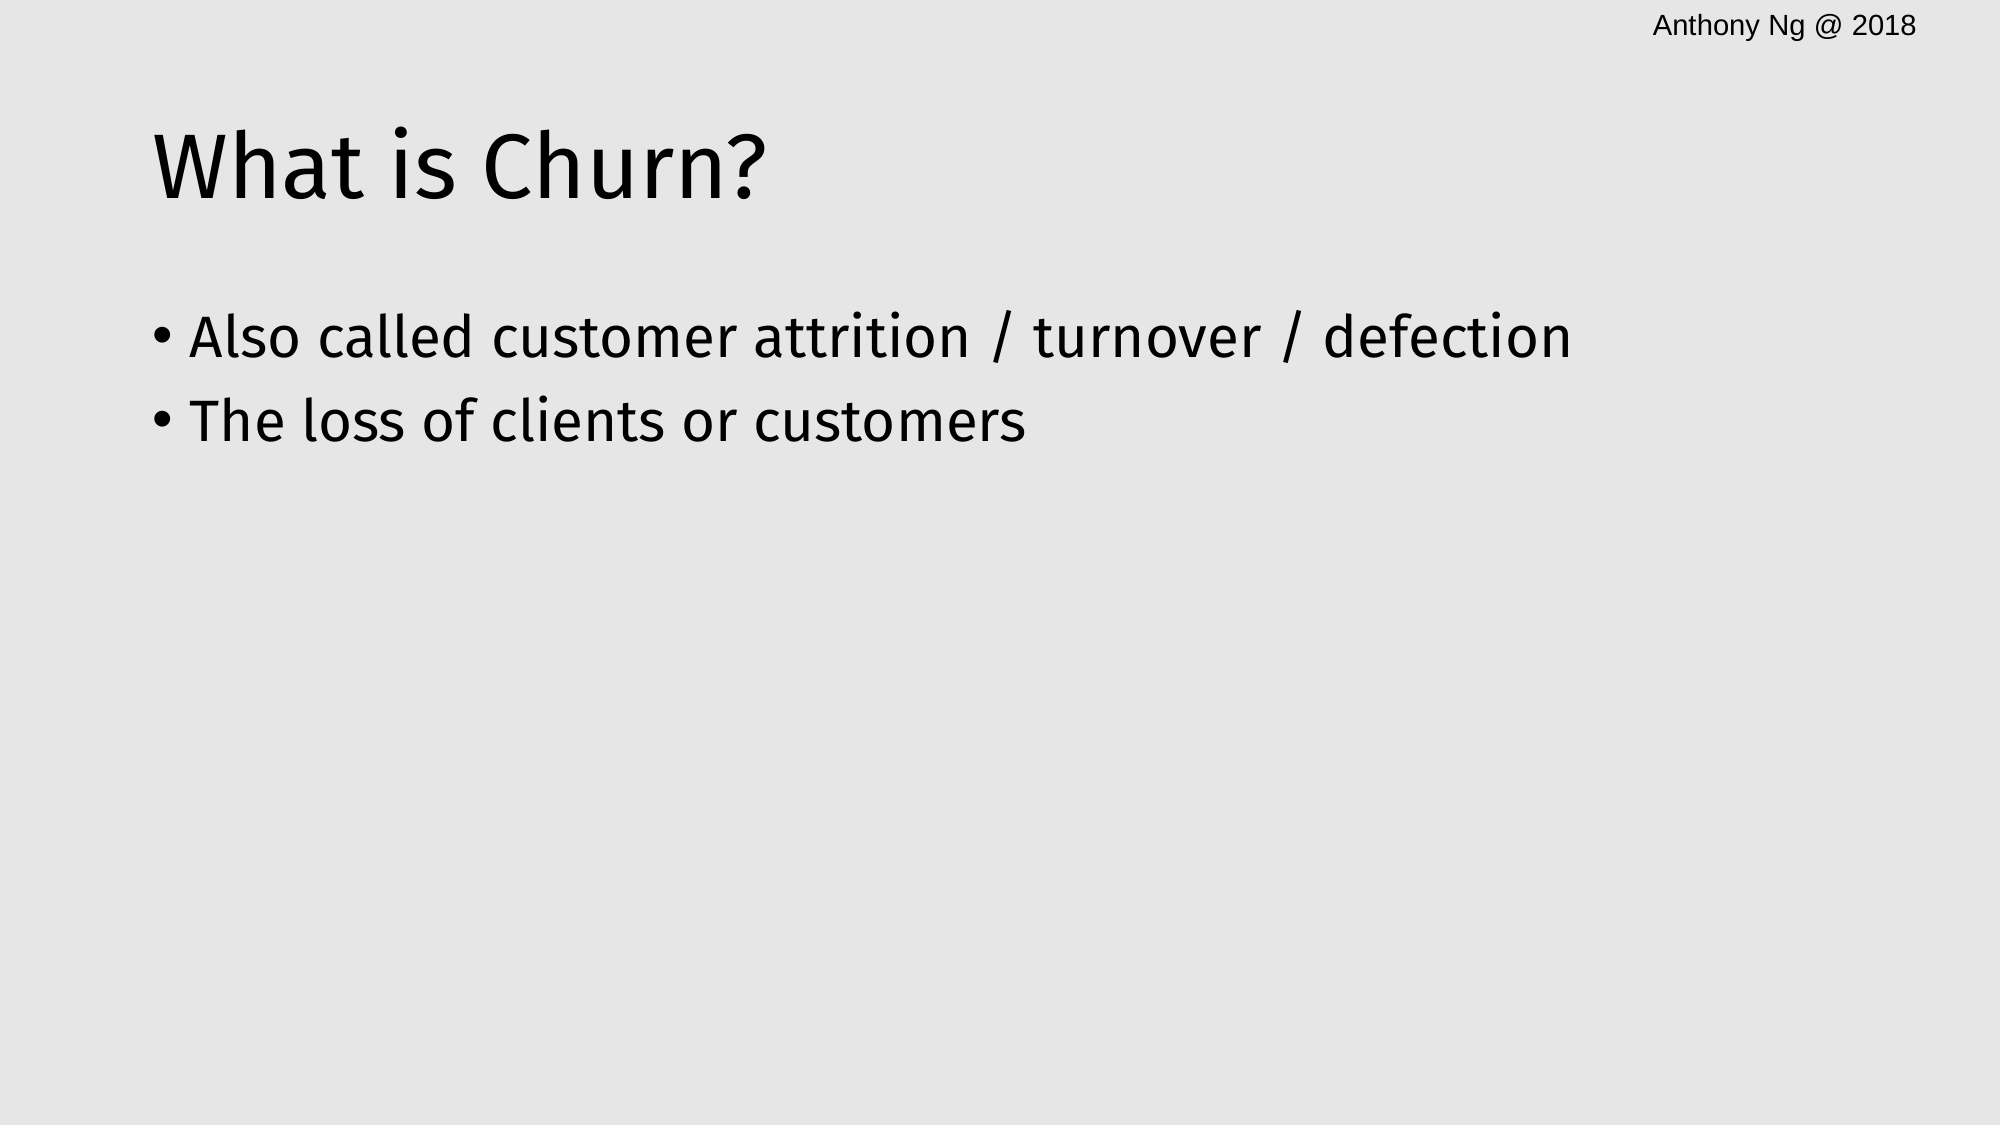

# What is Churn?
Also called customer attrition / turnover / defection
The loss of clients or customers